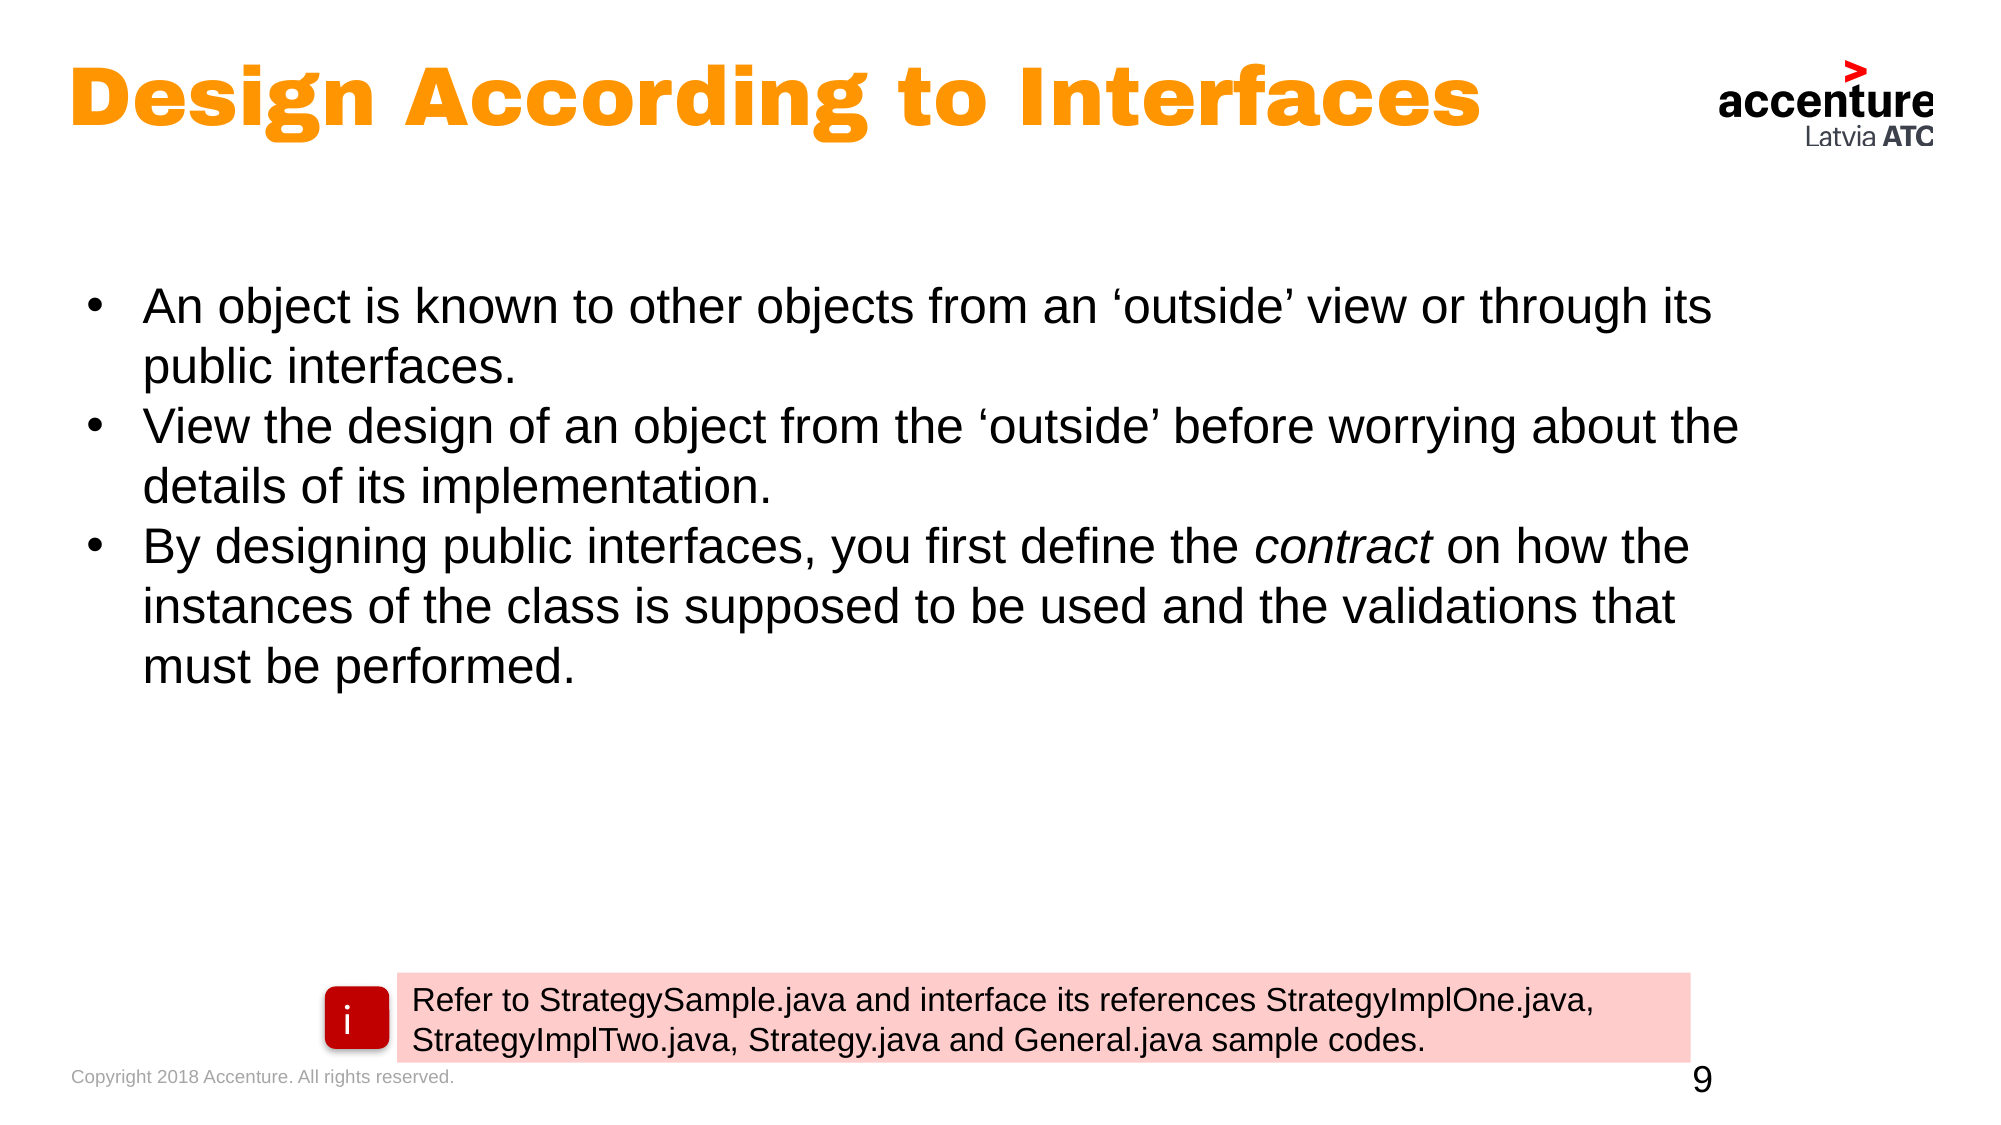

Design According to Interfaces
An object is known to other objects from an ‘outside’ view or through its public interfaces.
View the design of an object from the ‘outside’ before worrying about the details of its implementation.
By designing public interfaces, you first define the contract on how the instances of the class is supposed to be used and the validations that must be performed.

Refer to StrategySample.java and interface its references StrategyImplOne.java, StrategyImplTwo.java, Strategy.java and General.java sample codes.
i
9